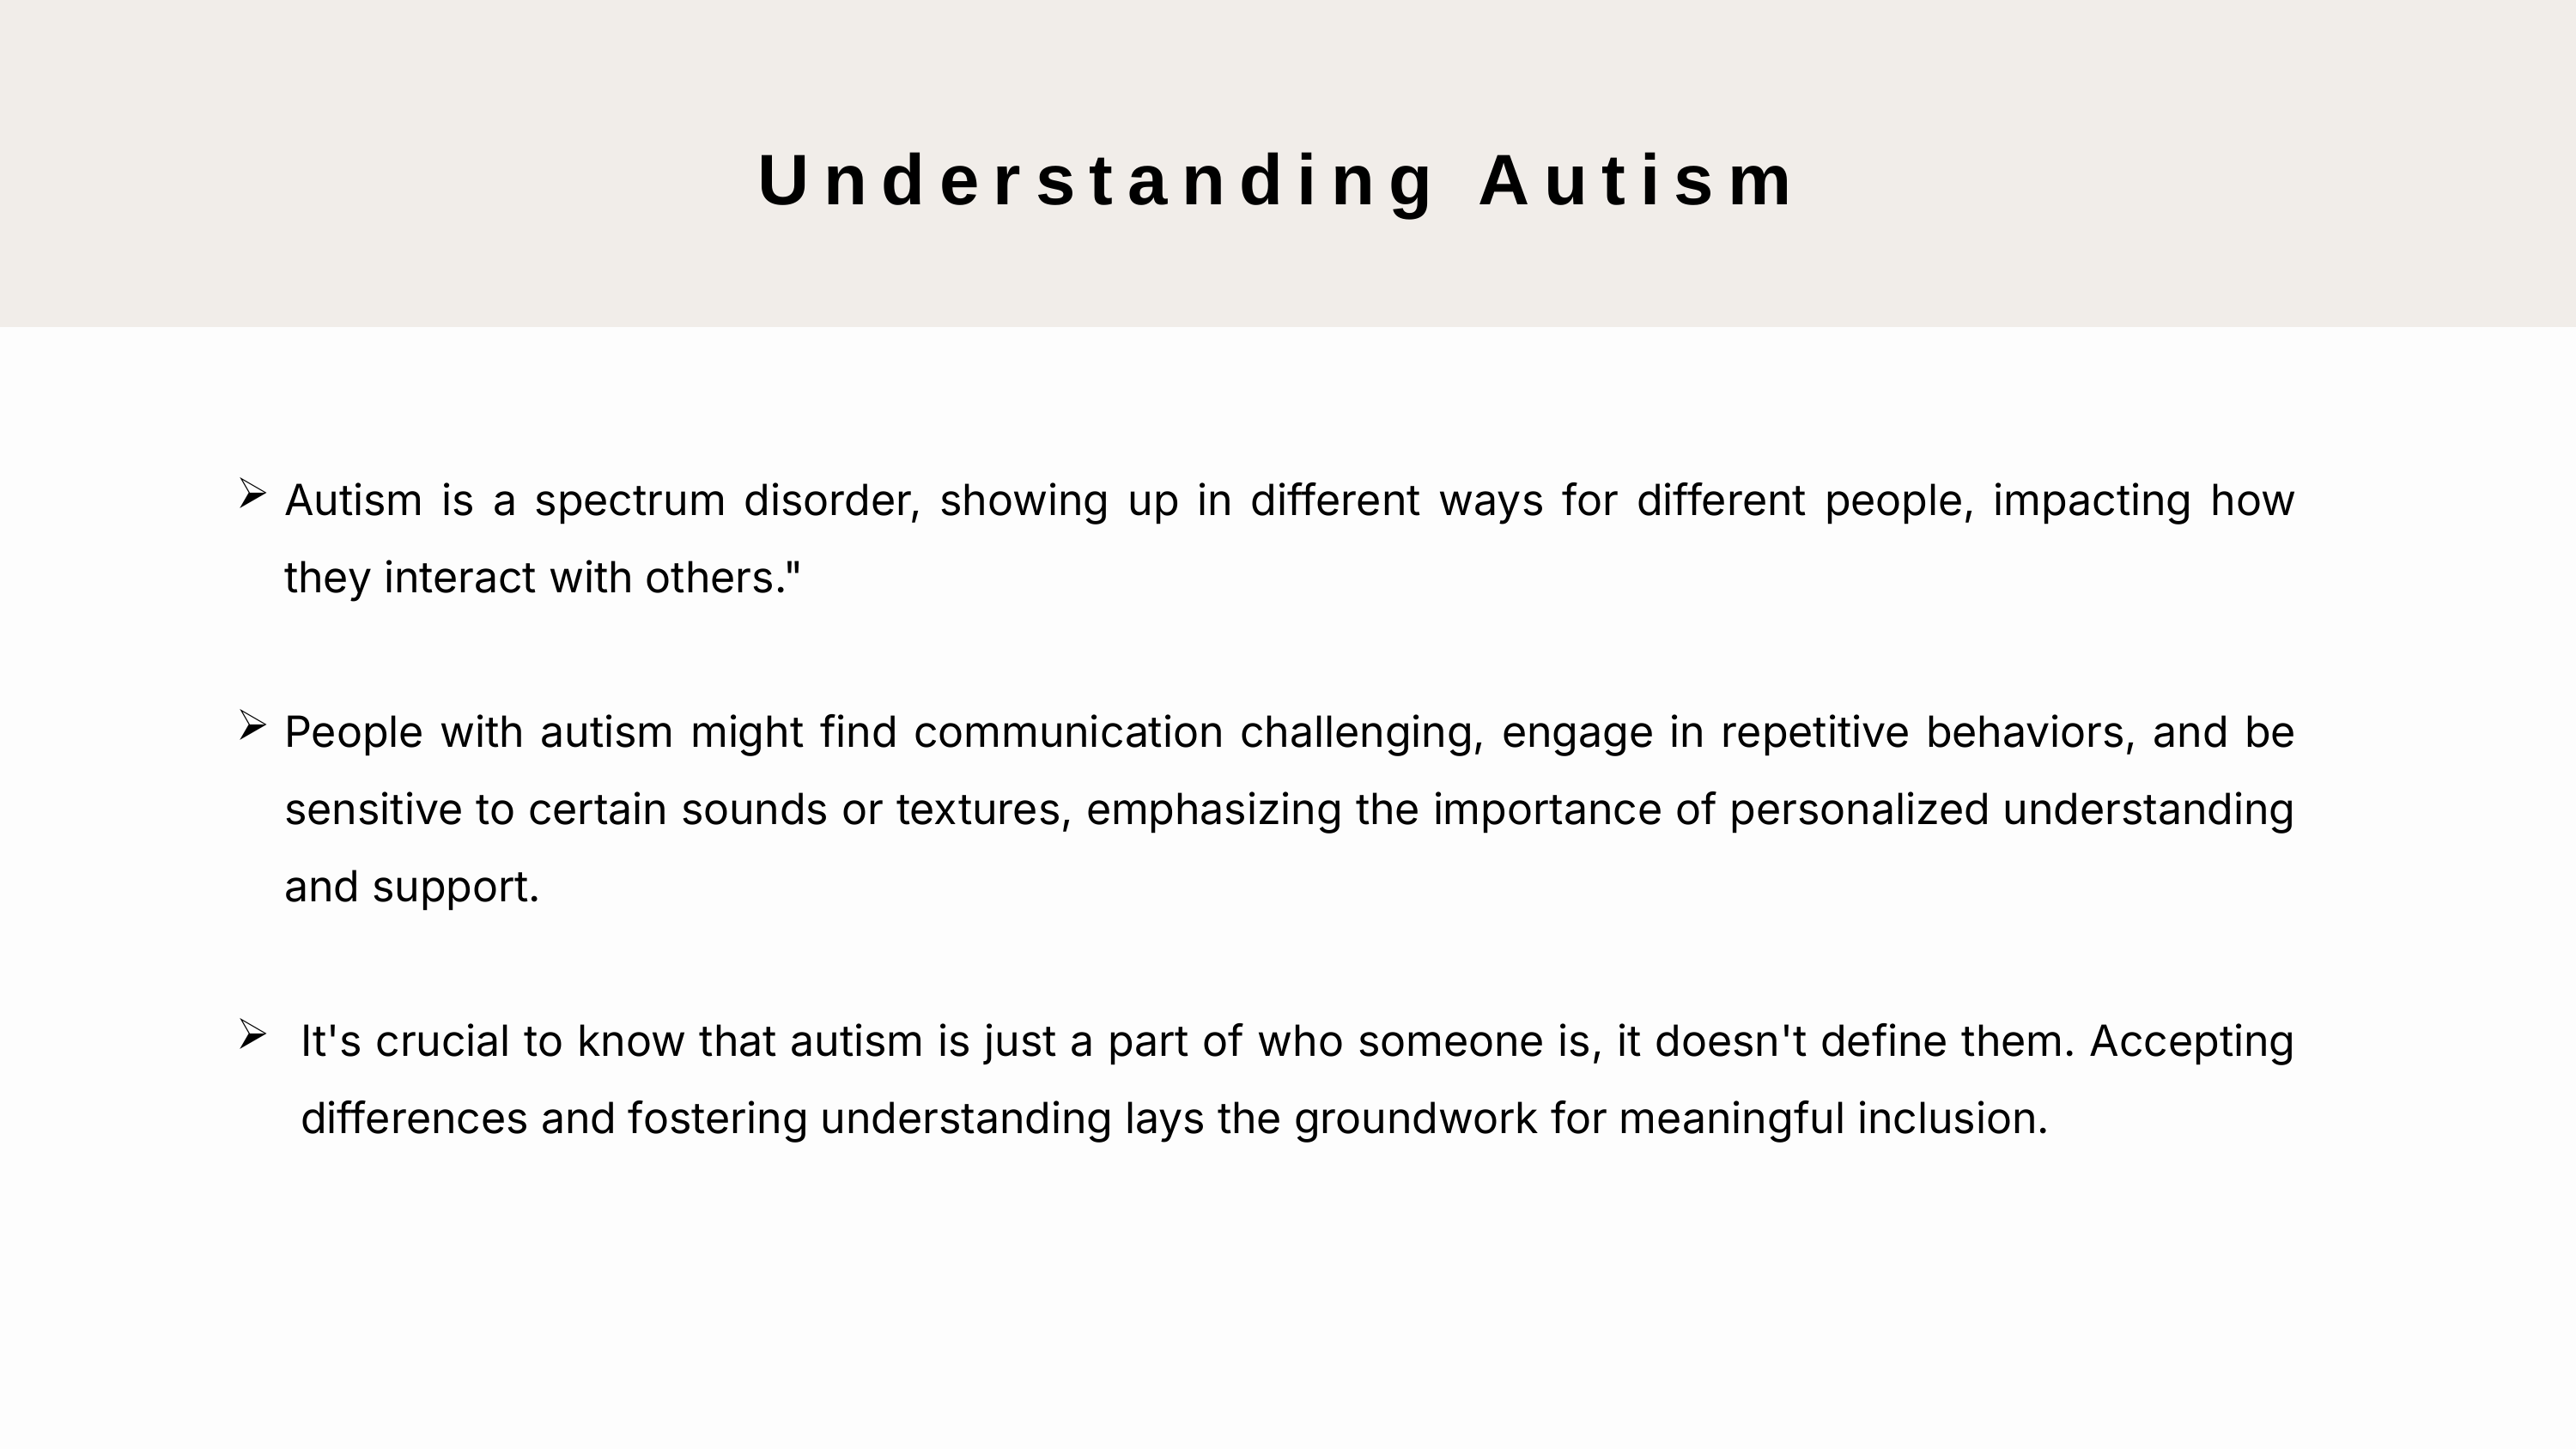

Understanding Autism
Autism is a spectrum disorder, showing up in different ways for different people, impacting how they interact with others."

People with autism might find communication challenging, engage in repetitive behaviors, and be sensitive to certain sounds or textures, emphasizing the importance of personalized understanding and support.

It's crucial to know that autism is just a part of who someone is, it doesn't define them. Accepting differences and fostering understanding lays the groundwork for meaningful inclusion.